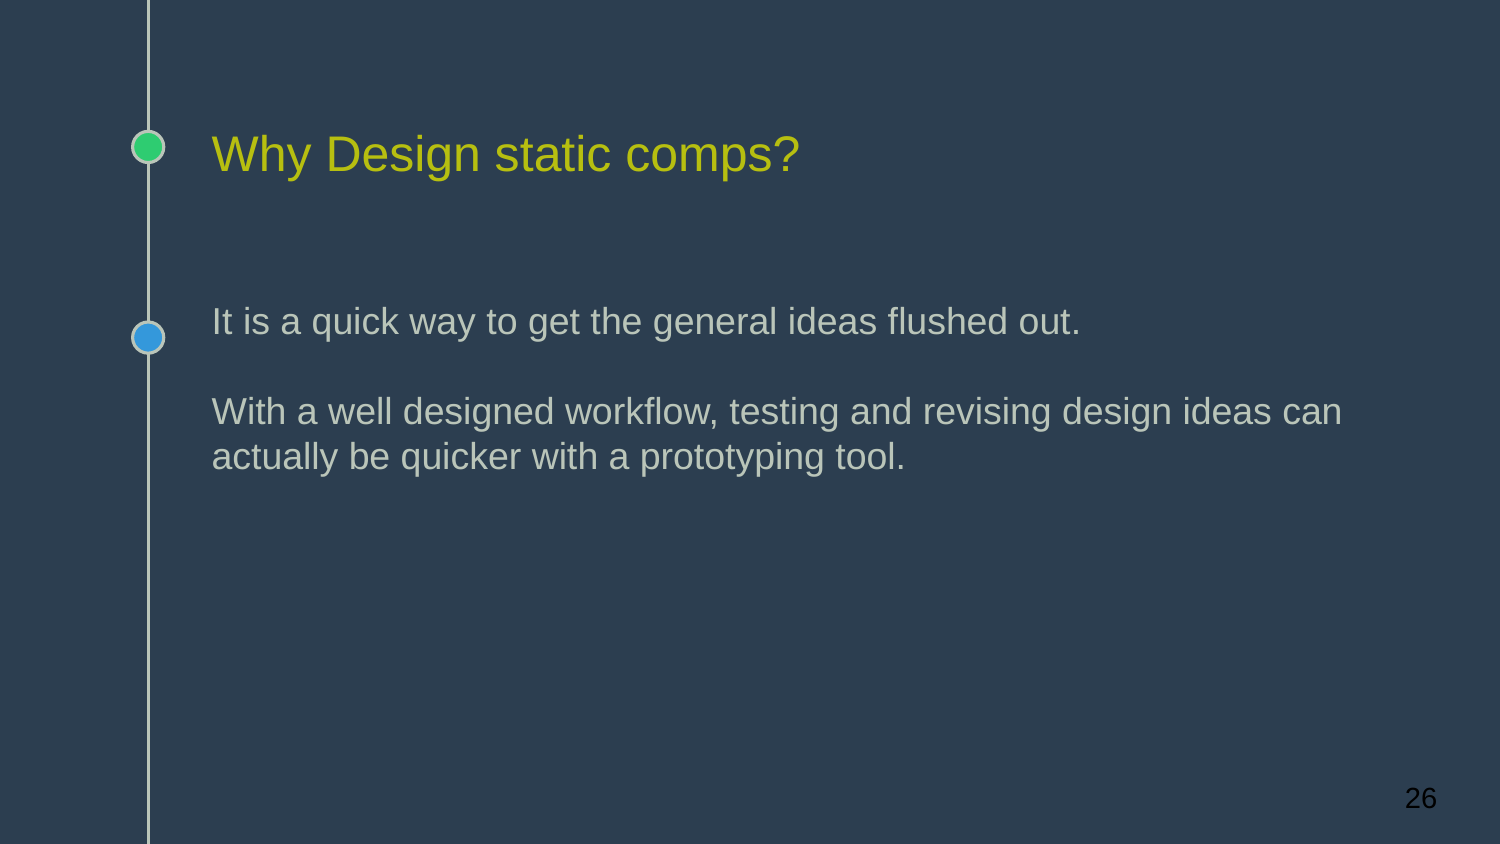

# Why Design static comps?
It is a quick way to get the general ideas flushed out.

With a well designed workflow, testing and revising design ideas can actually be quicker with a prototyping tool.
26